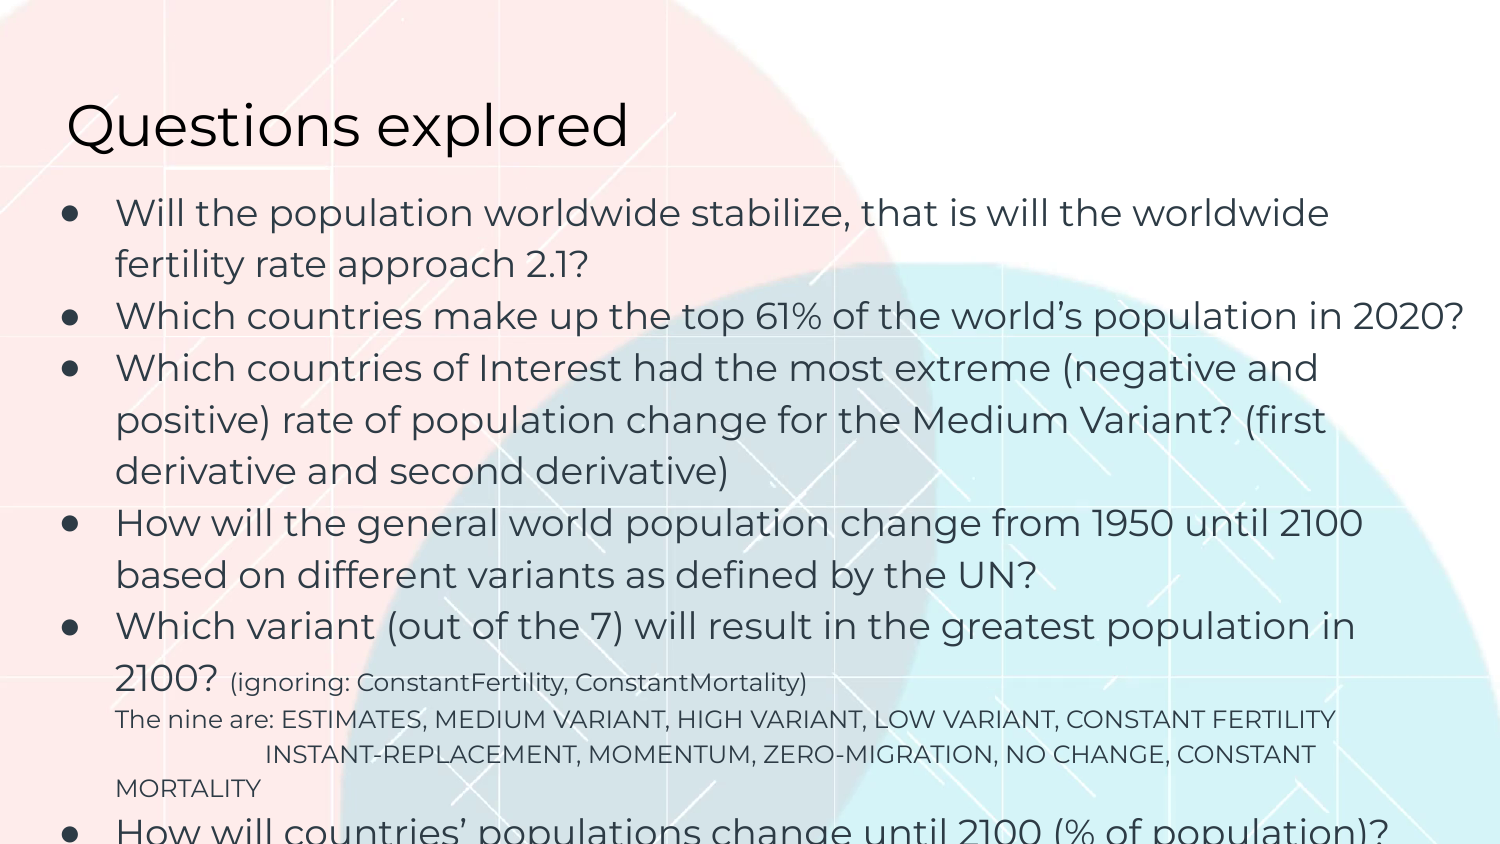

# Questions explored
Will the population worldwide stabilize, that is will the worldwide fertility rate approach 2.1?
Which countries make up the top 61% of the world’s population in 2020?
Which countries of Interest had the most extreme (negative and positive) rate of population change for the Medium Variant? (first derivative and second derivative)
How will the general world population change from 1950 until 2100 based on different variants as defined by the UN?
Which variant (out of the 7) will result in the greatest population in 2100? (ignoring: ConstantFertility, ConstantMortality)
The nine are: ESTIMATES, MEDIUM VARIANT, HIGH VARIANT, LOW VARIANT, CONSTANT FERTILITY
	INSTANT-REPLACEMENT, MOMENTUM, ZERO-MIGRATION, NO CHANGE, CONSTANT MORTALITY
How will countries’ populations change until 2100 (% of population)?